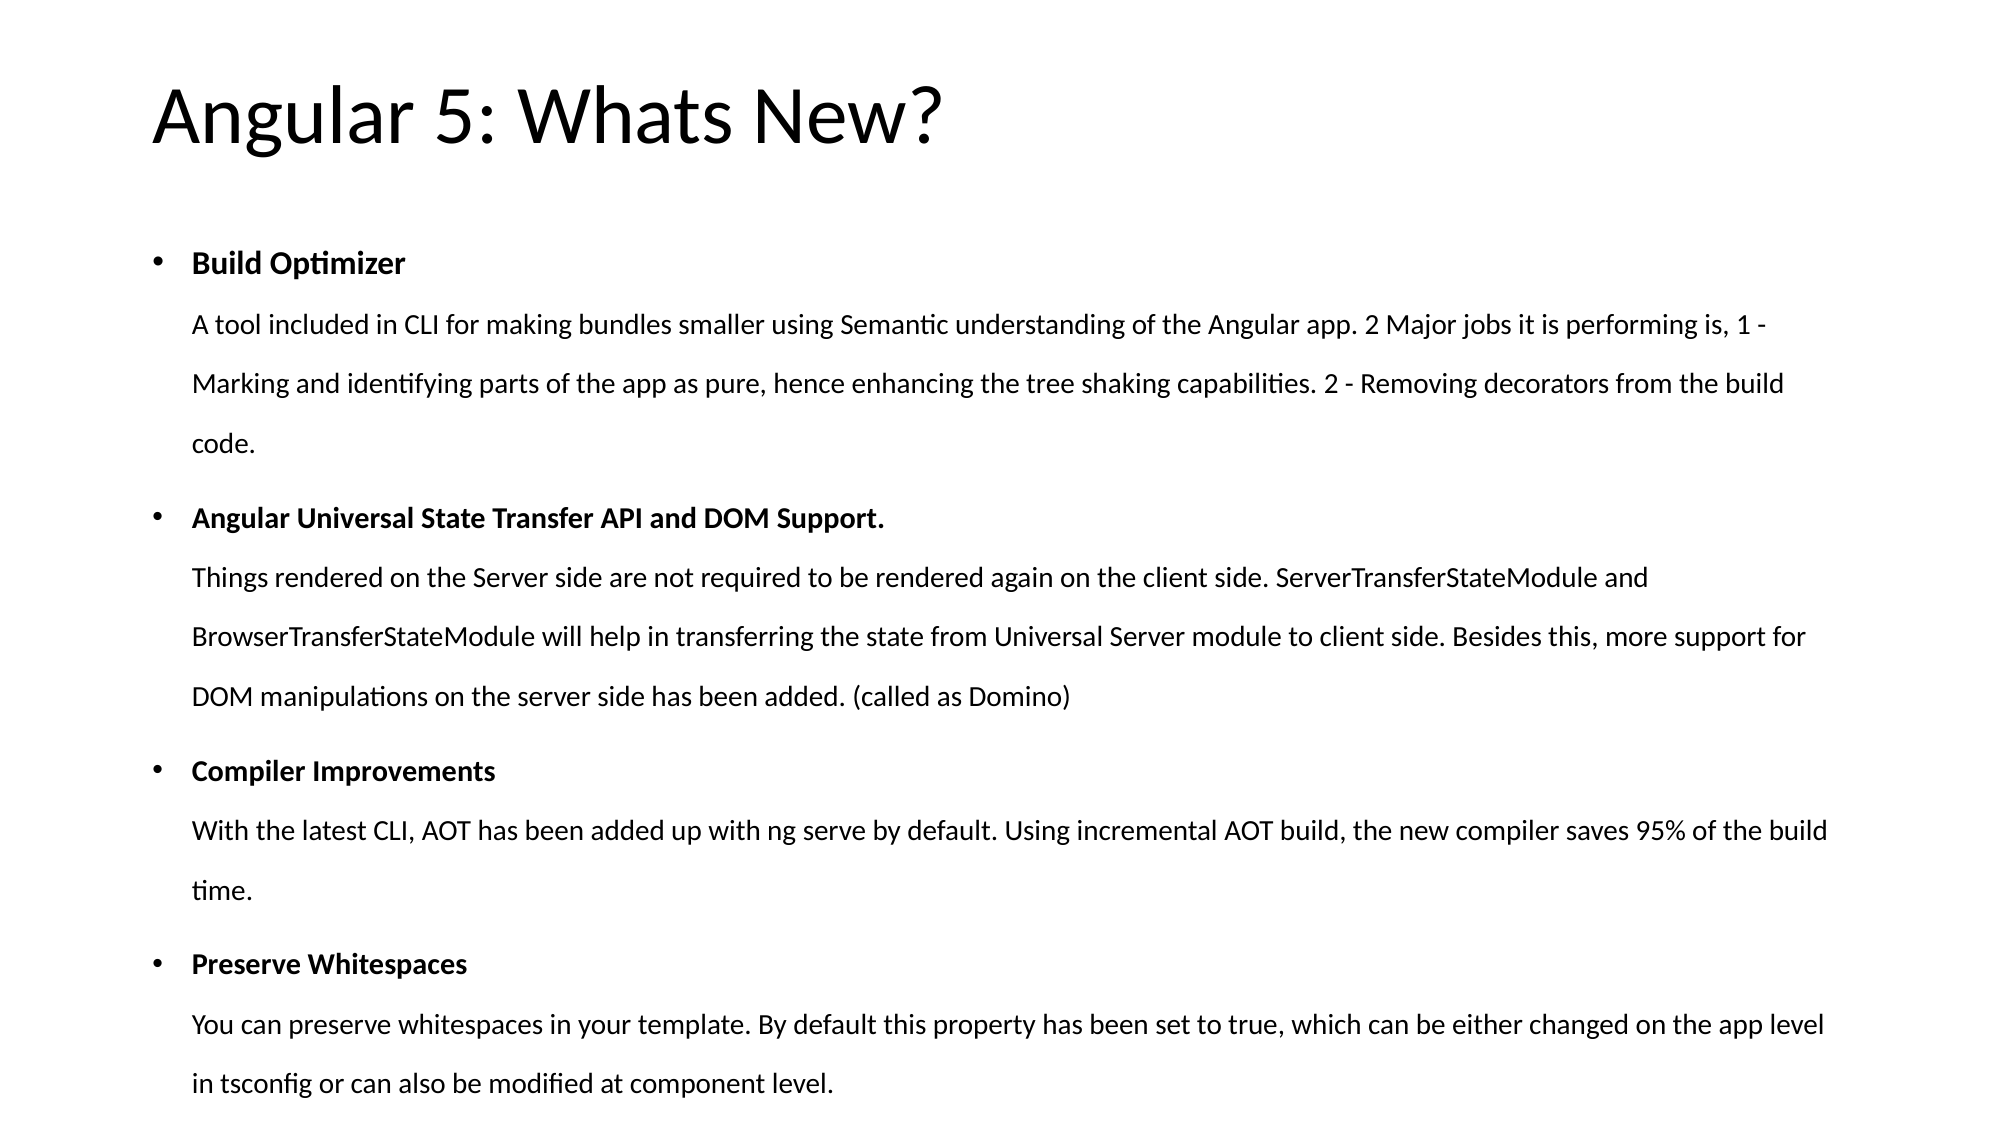

# Angular 5: Whats New?
Build Optimizer
A tool included in CLI for making bundles smaller using Semantic understanding of the Angular app. 2 Major jobs it is performing is, 1 - Marking and identifying parts of the app as pure, hence enhancing the tree shaking capabilities. 2 - Removing decorators from the build code.
Angular Universal State Transfer API and DOM Support.
Things rendered on the Server side are not required to be rendered again on the client side. ServerTransferStateModule and BrowserTransferStateModule will help in transferring the state from Universal Server module to client side. Besides this, more support for DOM manipulations on the server side has been added. (called as Domino)
Compiler Improvements
With the latest CLI, AOT has been added up with ng serve by default. Using incremental AOT build, the new compiler saves 95% of the build time.
Preserve Whitespaces
You can preserve whitespaces in your template. By default this property has been set to true, which can be either changed on the app level in tsconfig or can also be modified at component level.